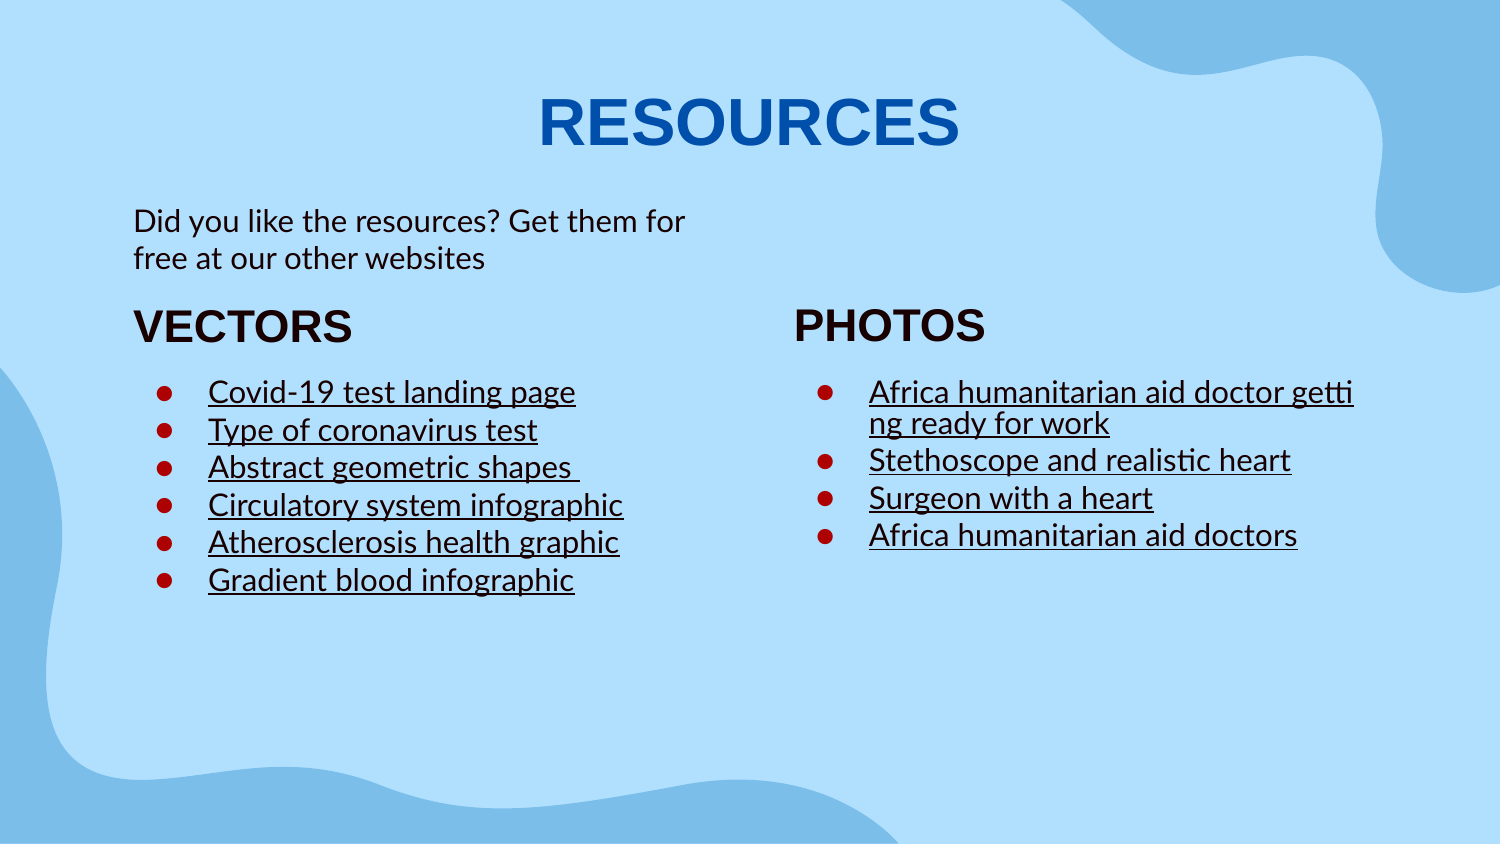

# RESOURCES
Did you like the resources? Get them for free at our other websites
VECTORS
Covid-19 test landing page
Type of coronavirus test
Abstract geometric shapes
Circulatory system infographic
Atherosclerosis health graphic
Gradient blood infographic
PHOTOS
Africa humanitarian aid doctor getting ready for work
Stethoscope and realistic heart
Surgeon with a heart
Africa humanitarian aid doctors